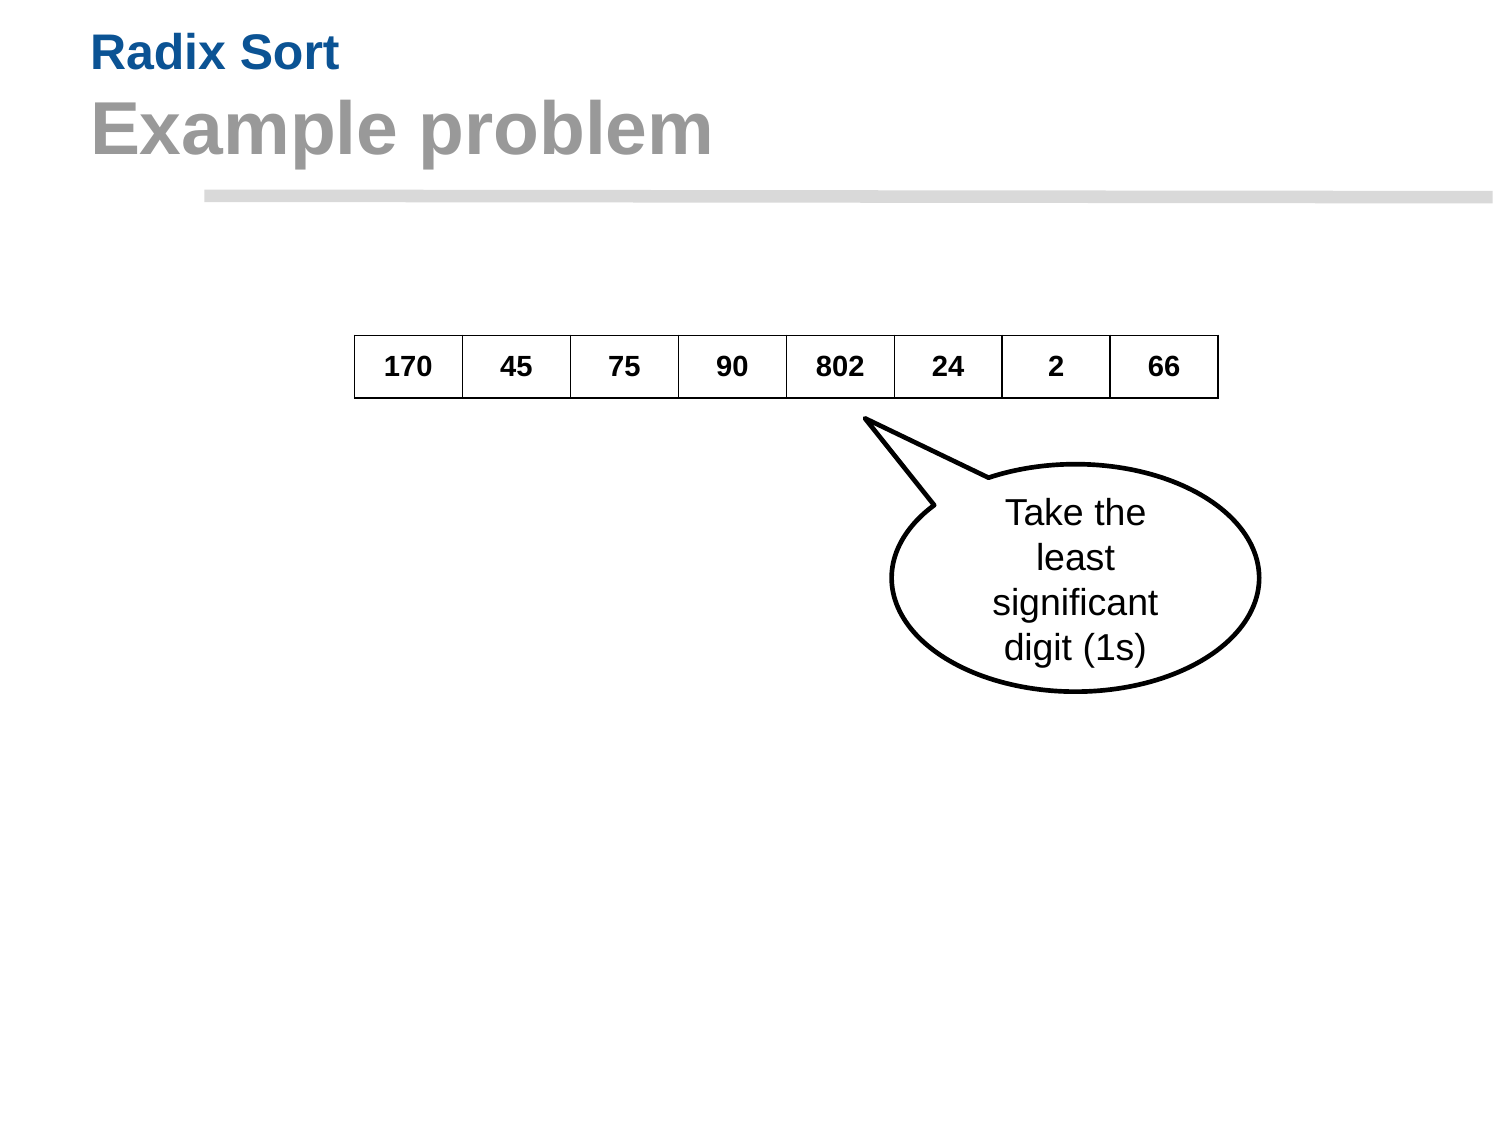

# Radix Sort
Example problem
| 170 | 45 | 75 | 90 | 802 | 24 | 2 | 66 |
| --- | --- | --- | --- | --- | --- | --- | --- |
Take the least significant digit (1s)